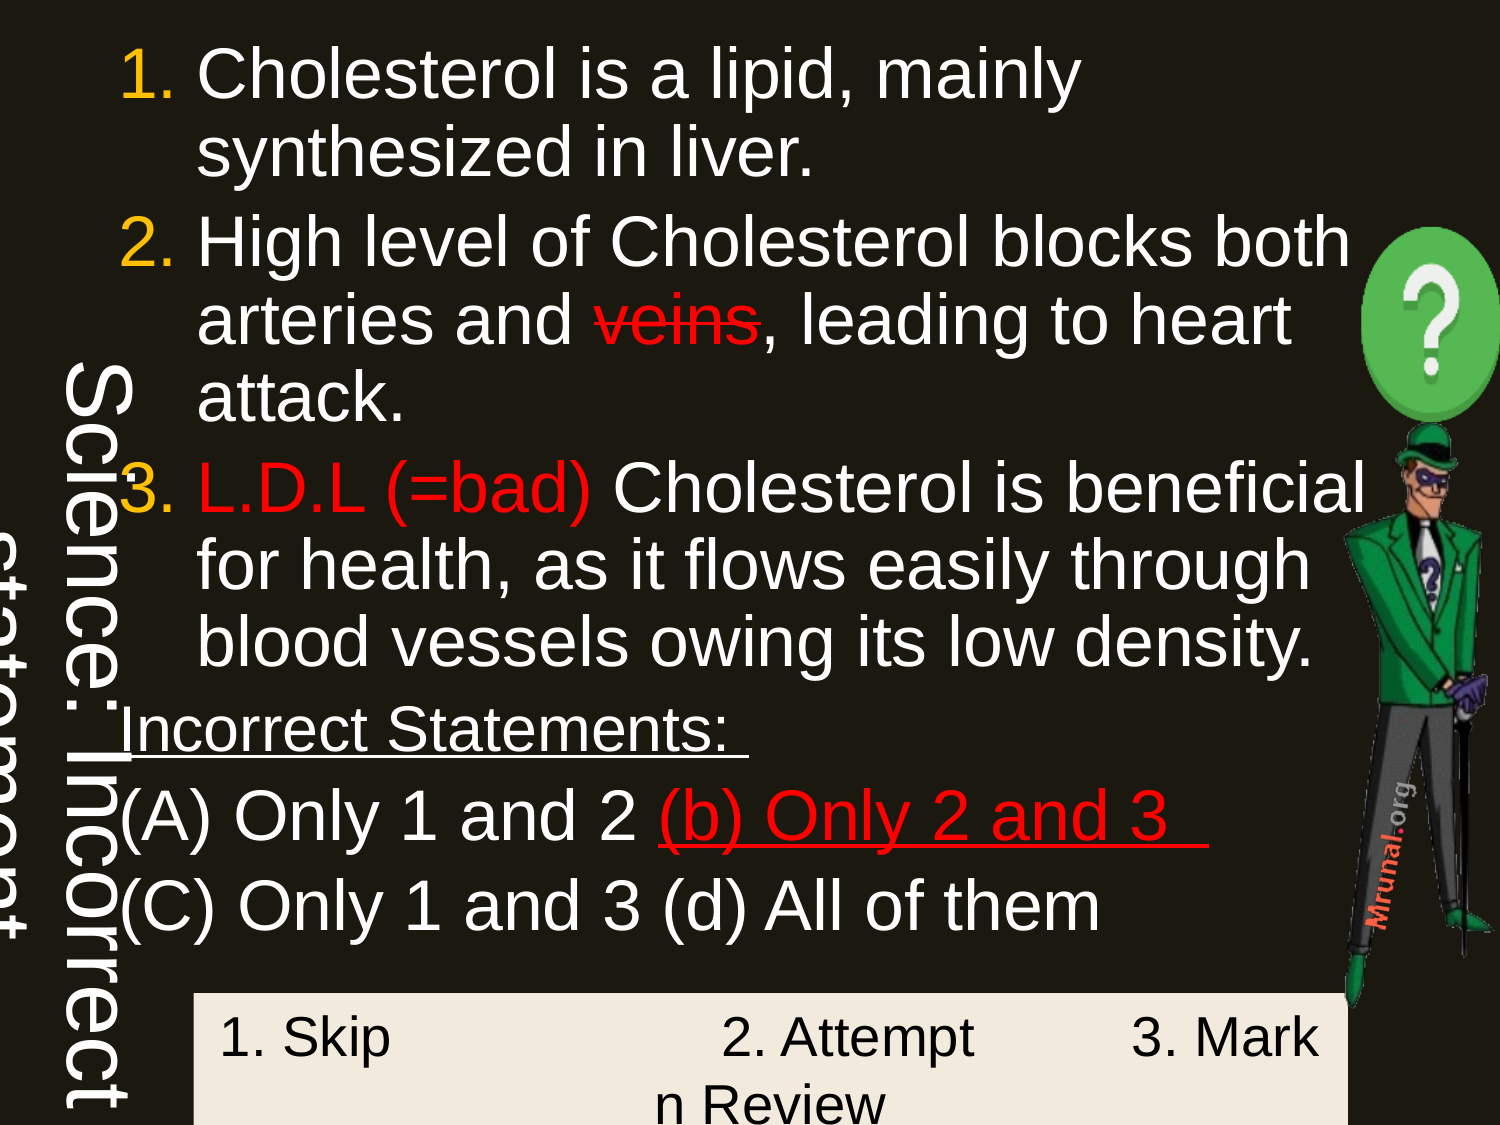

Science: Incorrect statement
Cholesterol is a lipid, mainly synthesized in liver.
High level of Cholesterol blocks both arteries and veins, leading to heart attack.
L.D.L (=bad) Cholesterol is beneficial for health, as it flows easily through blood vessels owing its low density.
Incorrect Statements:
(A) Only 1 and 2 (b) Only 2 and 3
(C) Only 1 and 3 (d) All of them